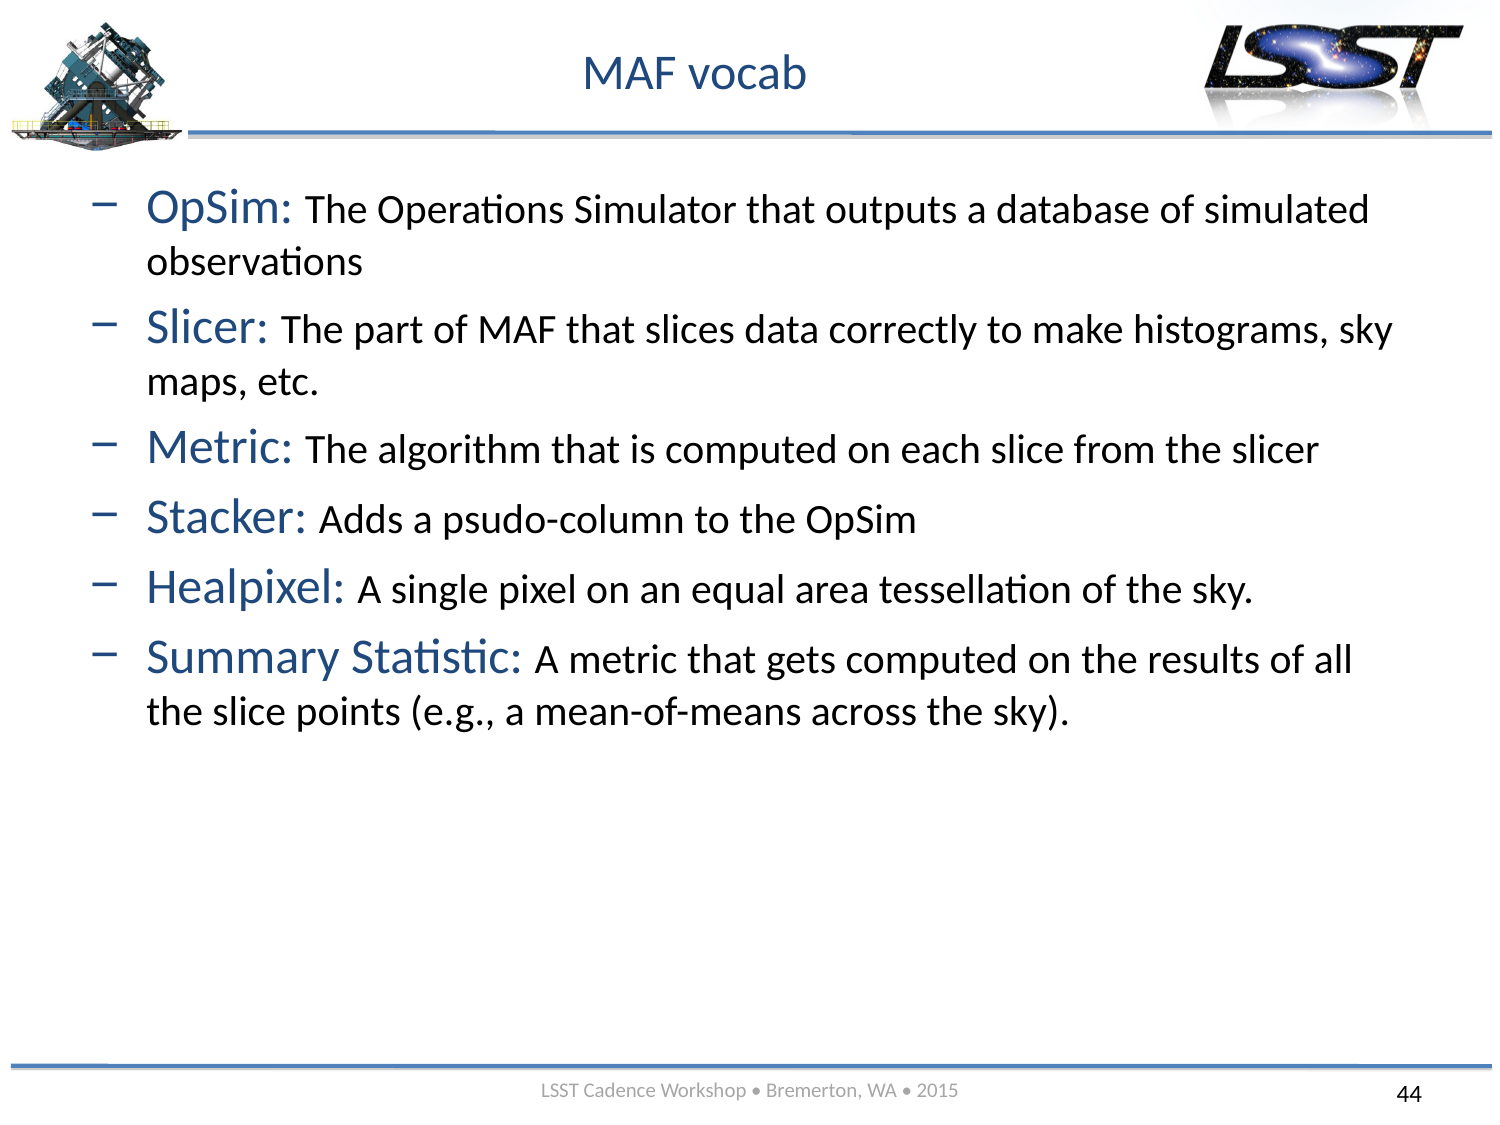

# MAF vocab
OpSim: The Operations Simulator that outputs a database of simulated observations
Slicer: The part of MAF that slices data correctly to make histograms, sky maps, etc.
Metric: The algorithm that is computed on each slice from the slicer
Stacker: Adds a psudo-column to the OpSim
Healpixel: A single pixel on an equal area tessellation of the sky.
Summary Statistic: A metric that gets computed on the results of all the slice points (e.g., a mean-of-means across the sky).